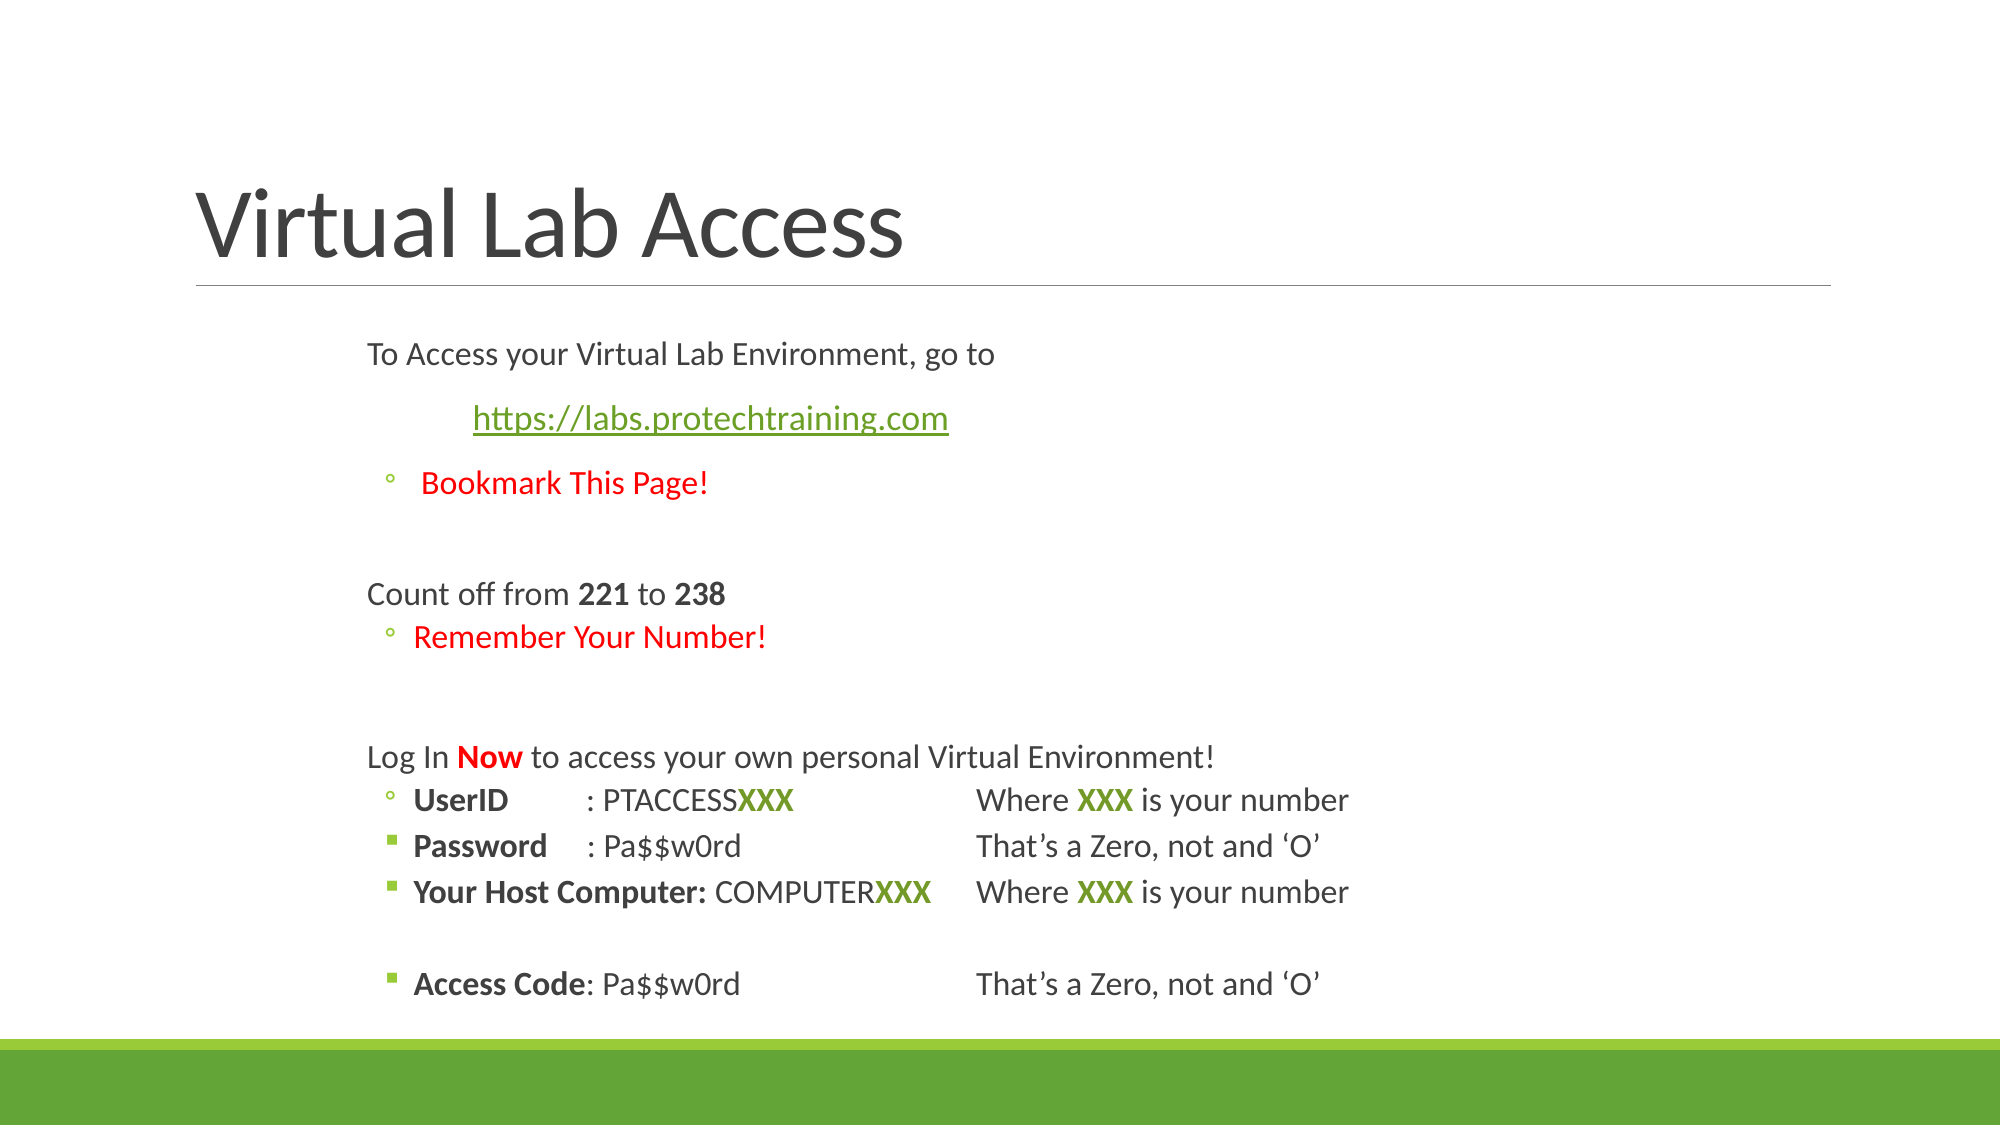

# Virtual Lab Access
To Access your Virtual Lab Environment, go to
	 https://labs.protechtraining.com
 Bookmark This Page!

Count off from 221 to 238
Remember Your Number!

Log In Now to access your own personal Virtual Environment!
UserID          : PTACCESSXXX 		Where XXX is your number
Password     : Pa$$w0rd			That’s a Zero, not and ‘O’
Your Host Computer: COMPUTERXXX 	Where XXX is your number

Access Code: Pa$$w0rd			That’s a Zero, not and ‘O’